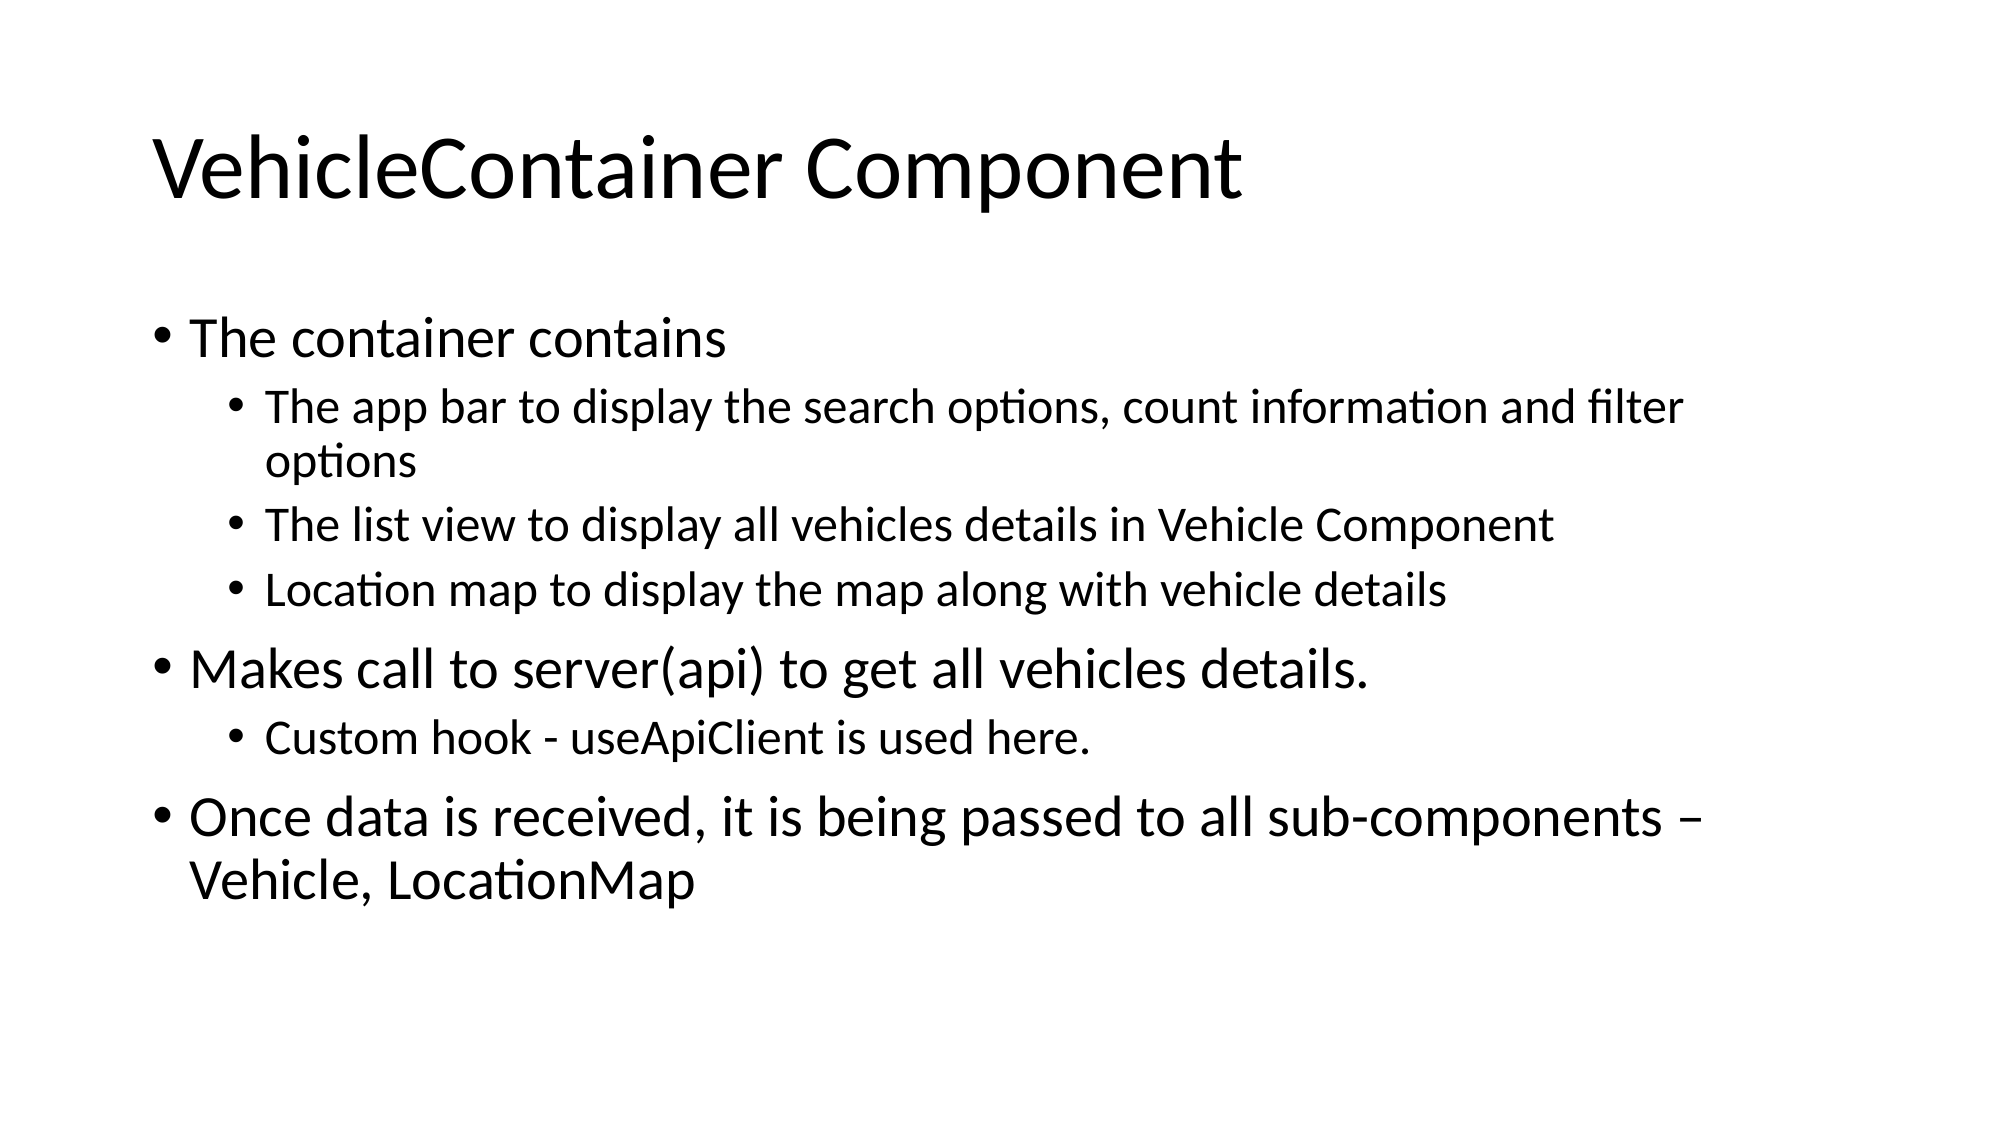

# VehicleContainer Component
The container contains
The app bar to display the search options, count information and filter options
The list view to display all vehicles details in Vehicle Component
Location map to display the map along with vehicle details
Makes call to server(api) to get all vehicles details.
Custom hook - useApiClient is used here.
Once data is received, it is being passed to all sub-components – Vehicle, LocationMap